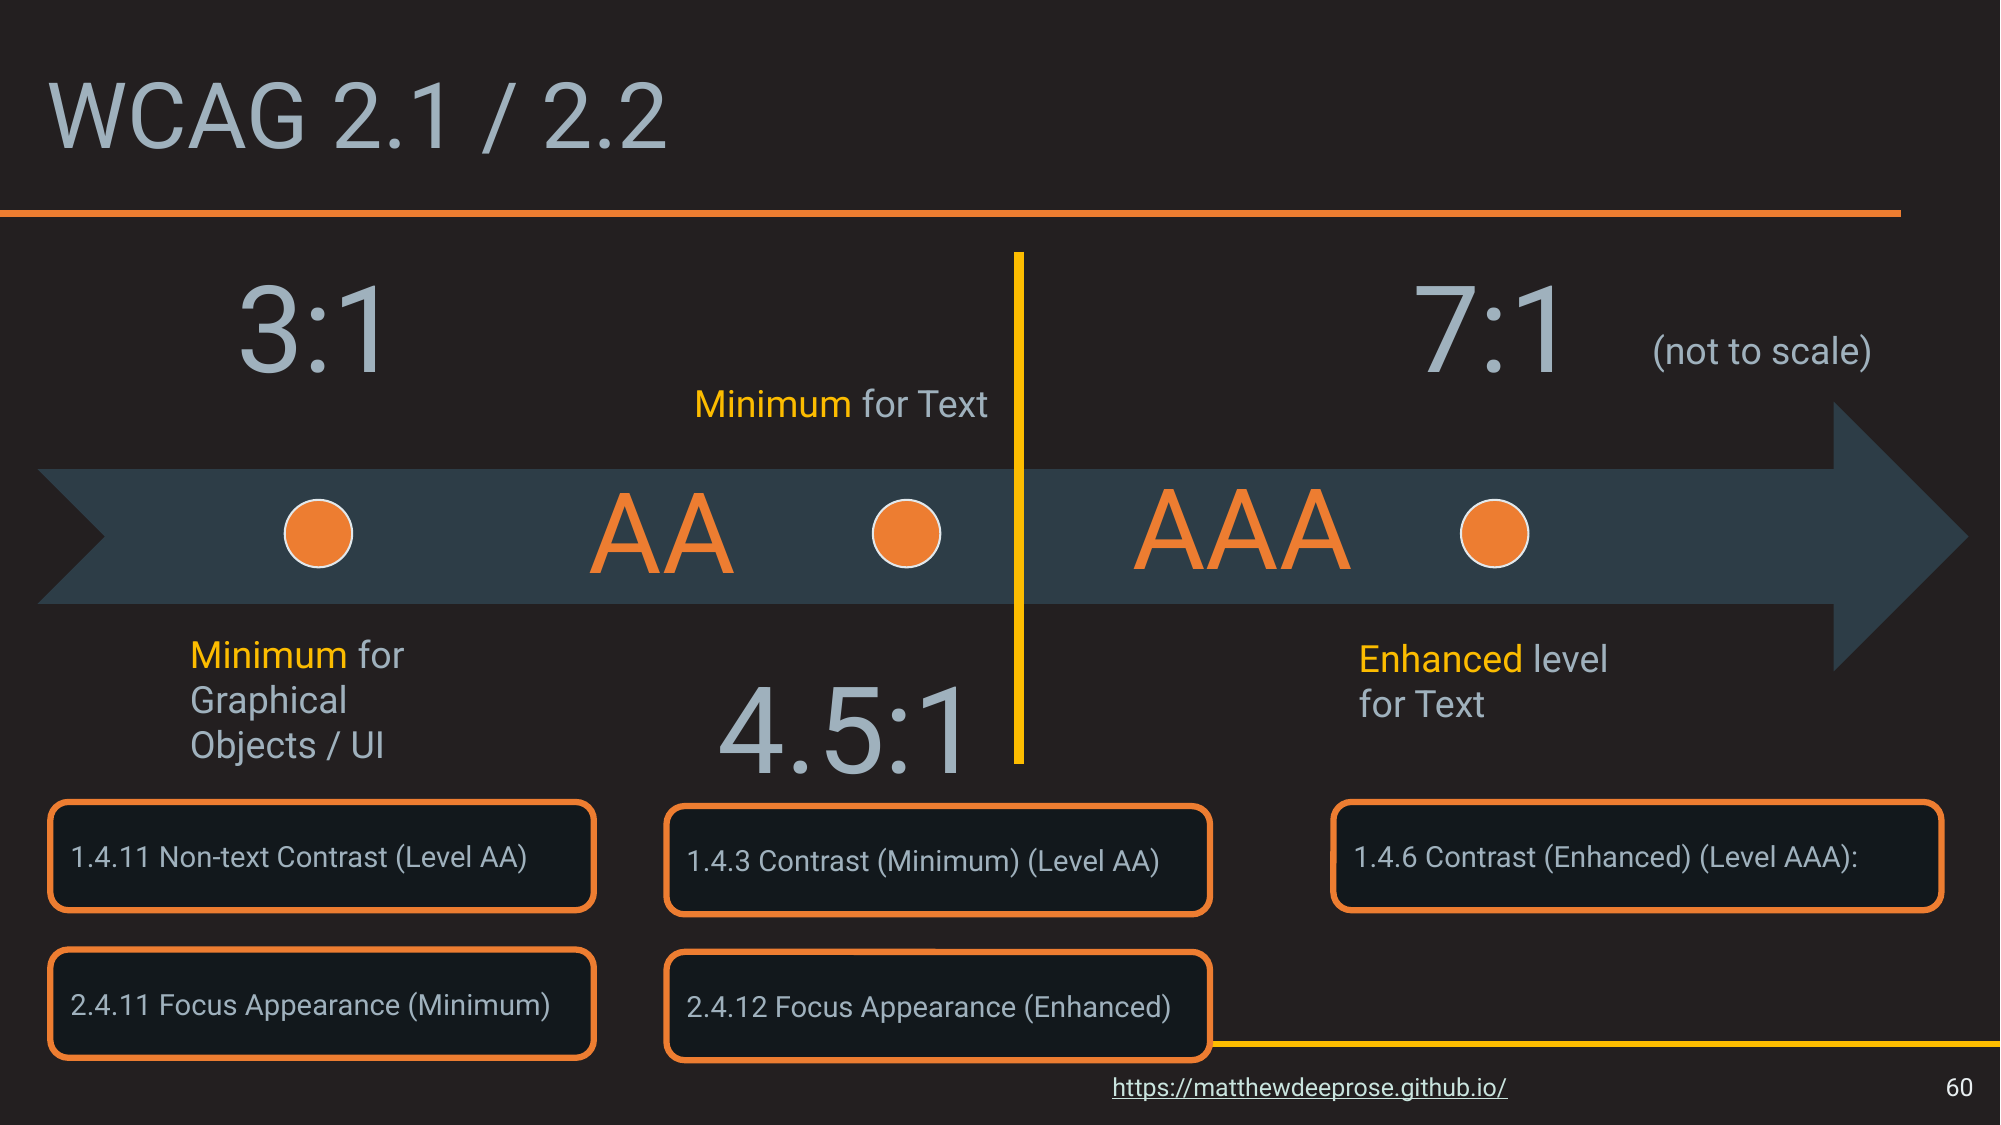

# WCAG 2.1 / 2.2
3:1
4.5:1
7:1
(not to scale)
Minimum for Text
AAA
AA
Minimum for Graphical Objects / UI
Enhanced level for Text
1.4.11 Non-text Contrast (Level AA)
1.4.6 Contrast (Enhanced) (Level AAA):
1.4.3 Contrast (Minimum) (Level AA)
2.4.11 Focus Appearance (Minimum)
2.4.12 Focus Appearance (Enhanced)
60
https://matthewdeeprose.github.io/